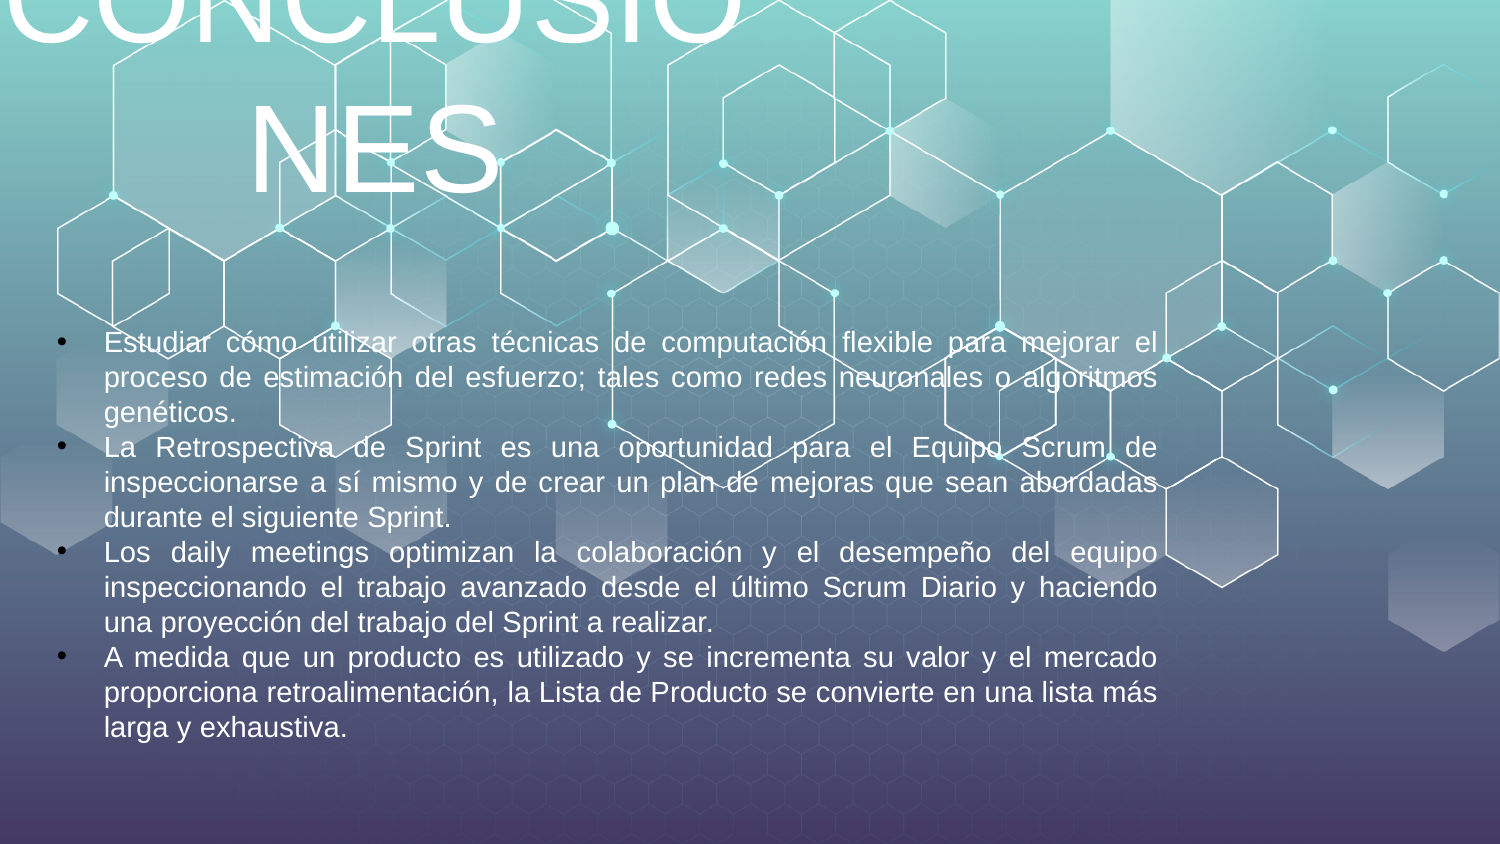

# CONCLUSIONES
Estudiar cómo utilizar otras técnicas de computación flexible para mejorar el proceso de estimación del esfuerzo; tales como redes neuronales o algoritmos genéticos.
La Retrospectiva de Sprint es una oportunidad para el Equipo Scrum de inspeccionarse a sí mismo y de crear un plan de mejoras que sean abordadas durante el siguiente Sprint.
Los daily meetings optimizan la colaboración y el desempeño del equipo inspeccionando el trabajo avanzado desde el último Scrum Diario y haciendo una proyección del trabajo del Sprint a realizar.
A medida que un producto es utilizado y se incrementa su valor y el mercado proporciona retroalimentación, la Lista de Producto se convierte en una lista más larga y exhaustiva.